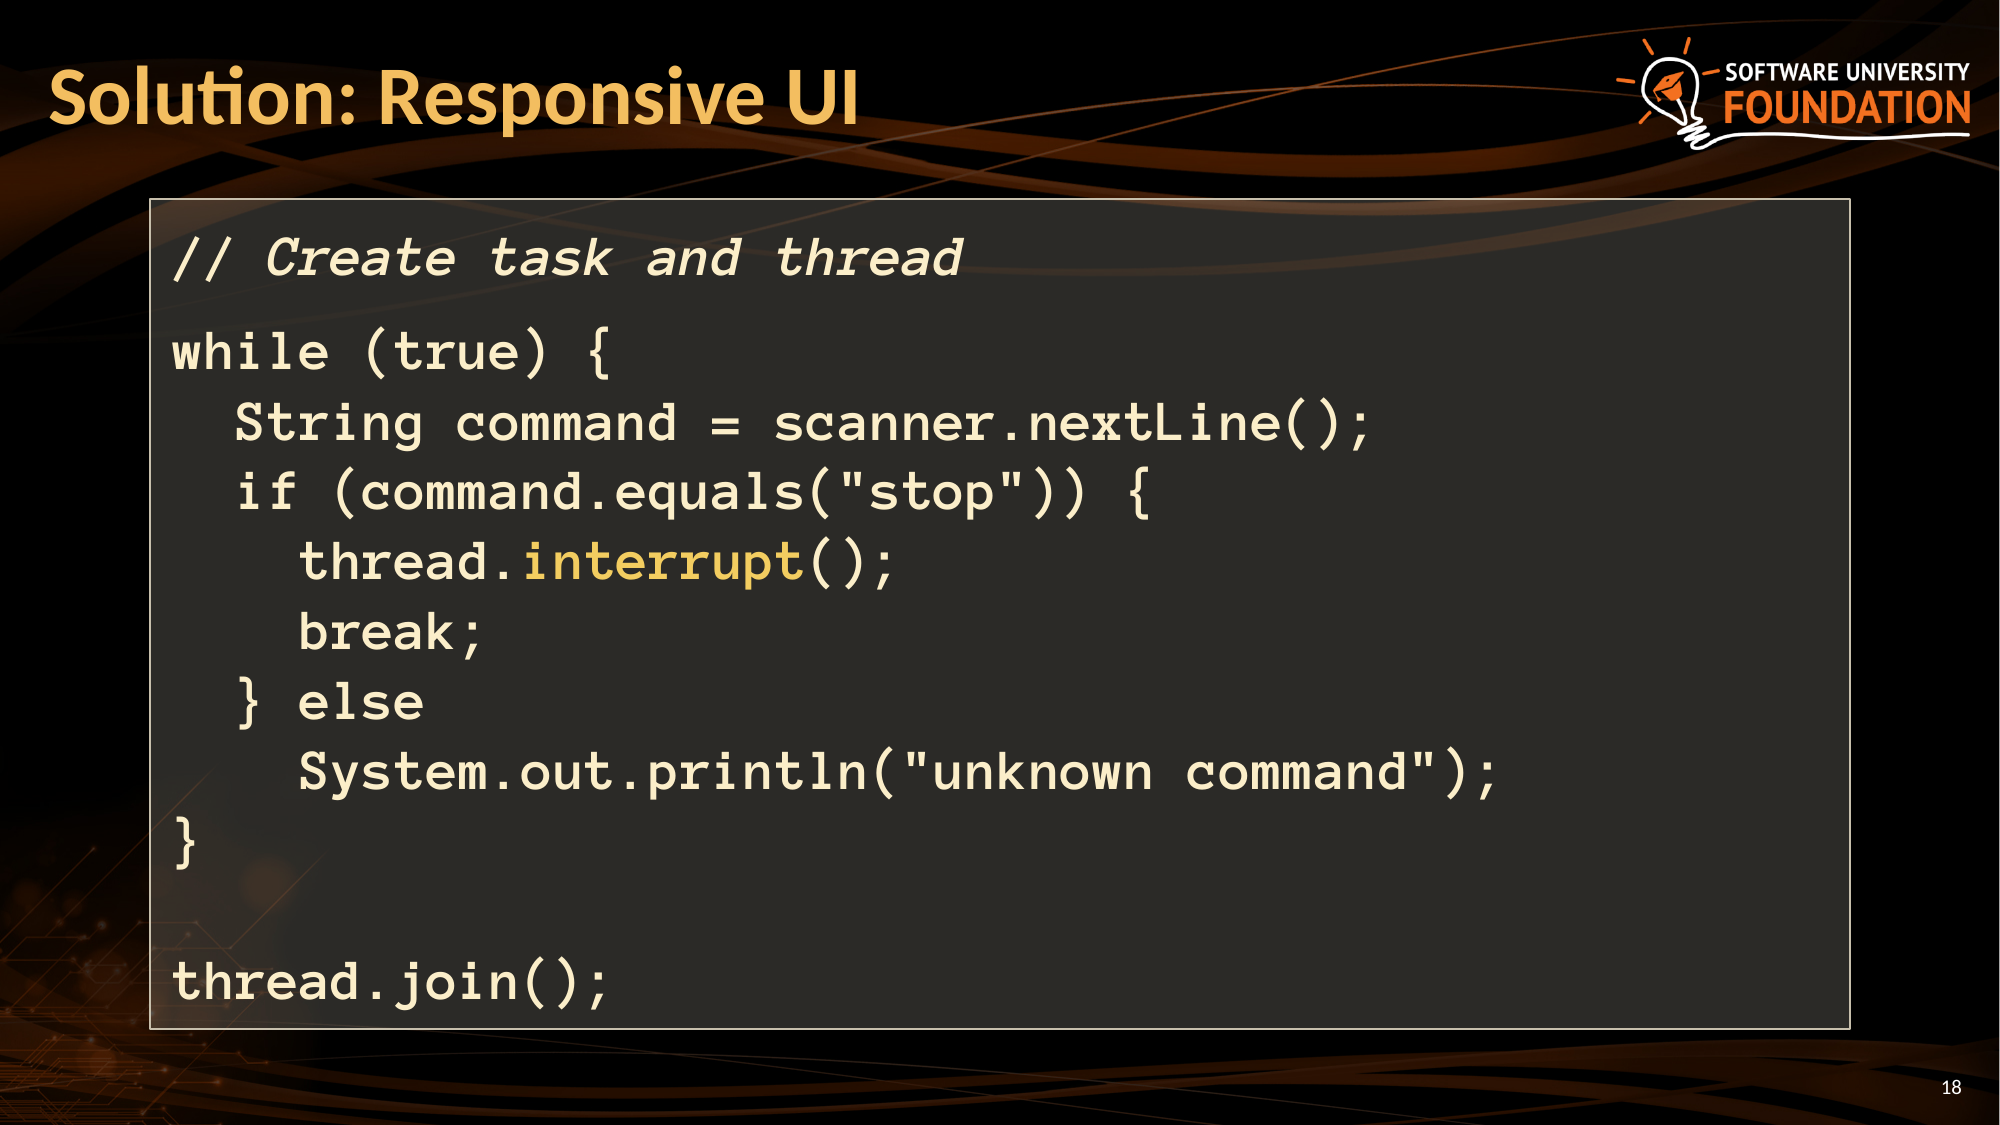

# Solution: Responsive UI
// Create task and thread
while (true) {
  String command = scanner.nextLine();
  if (command.equals("stop")) {
    thread.interrupt();
    break;
  } else
    System.out.println("unknown command");
}

thread.join();
18